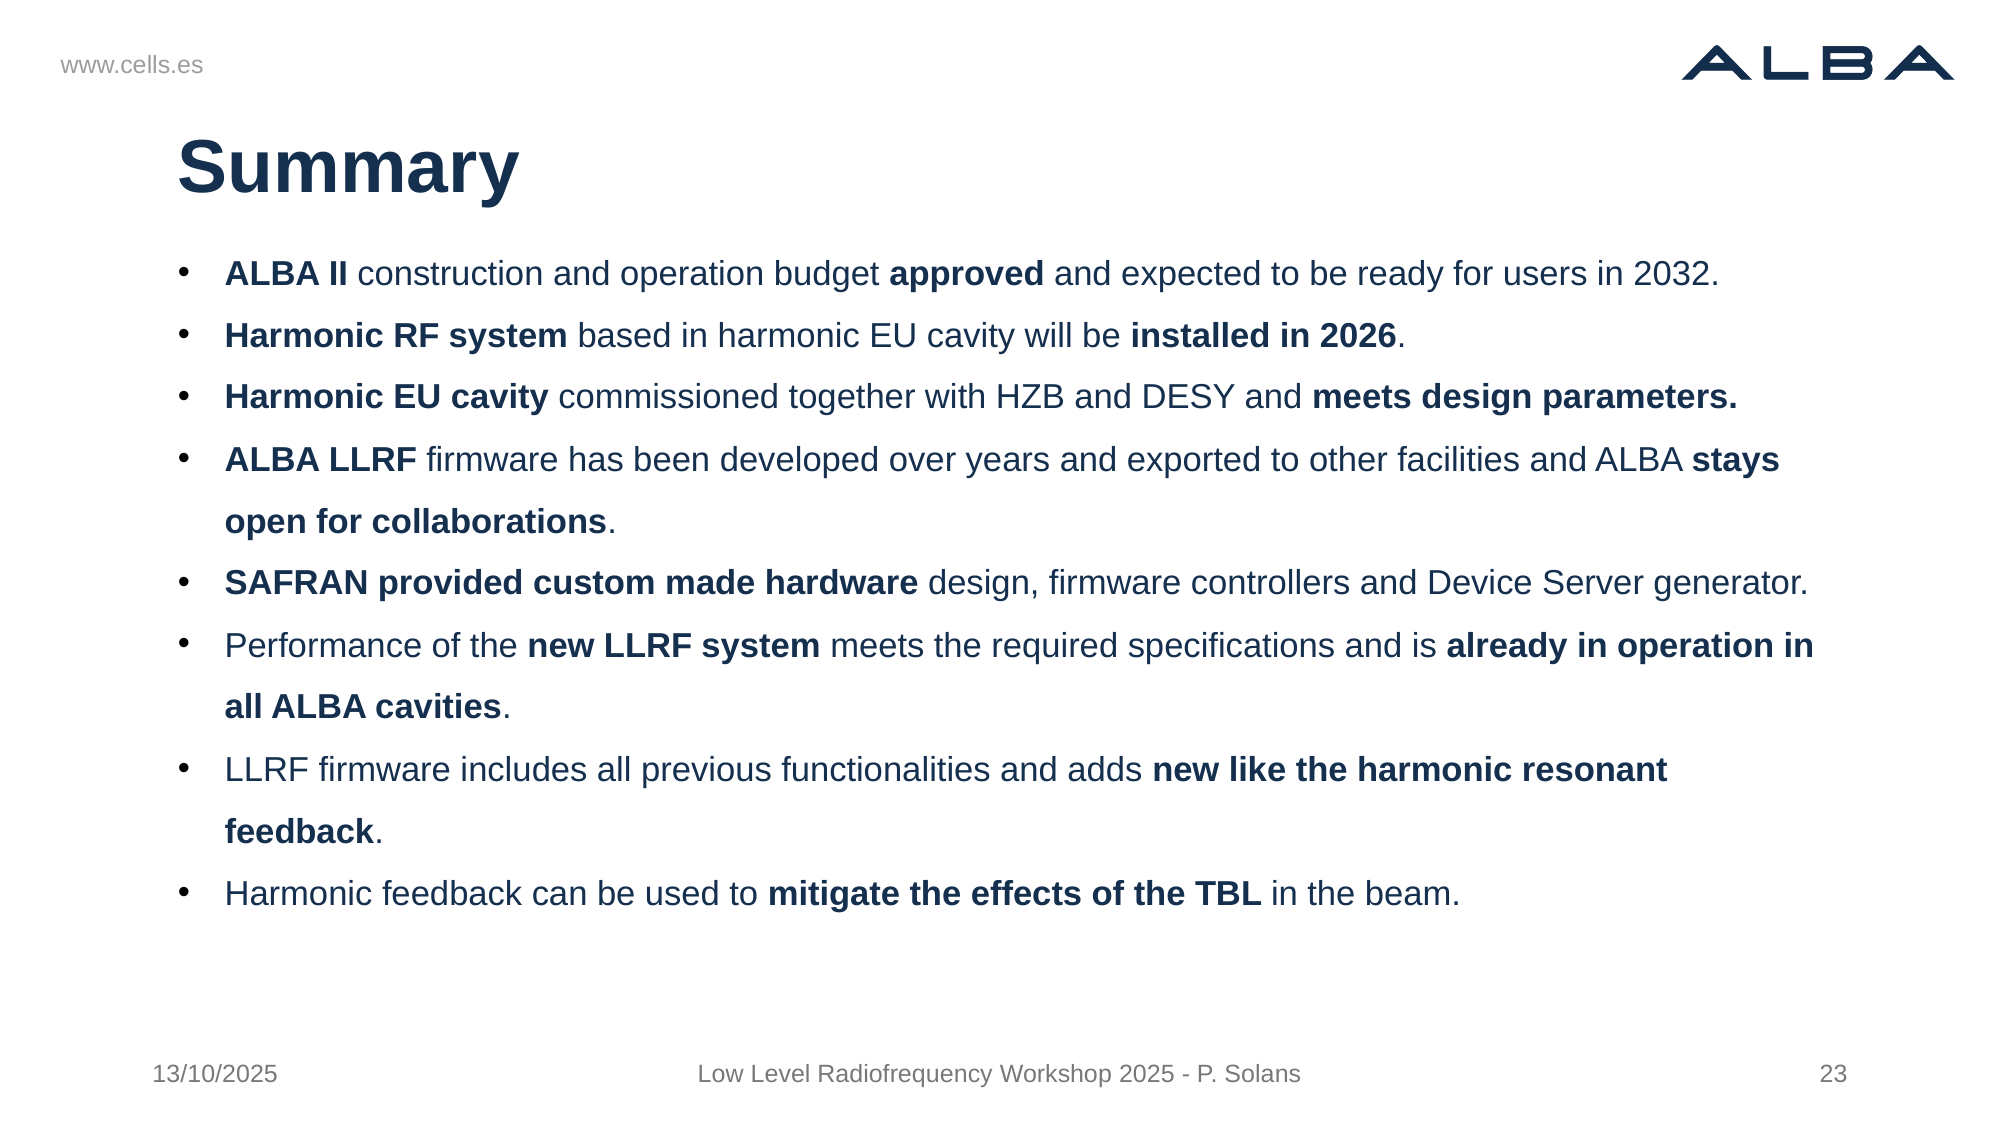

# Summary
ALBA II construction and operation budget approved and expected to be ready for users in 2032.
Harmonic RF system based in harmonic EU cavity will be installed in 2026.
Harmonic EU cavity commissioned together with HZB and DESY and meets design parameters.
ALBA LLRF firmware has been developed over years and exported to other facilities and ALBA stays open for collaborations.
SAFRAN provided custom made hardware design, firmware controllers and Device Server generator.
Performance of the new LLRF system meets the required specifications and is already in operation in all ALBA cavities.
LLRF firmware includes all previous functionalities and adds new like the harmonic resonant feedback.
Harmonic feedback can be used to mitigate the effects of the TBL in the beam.

13/10/2025
Low Level Radiofrequency Workshop 2025 - P. Solans
23